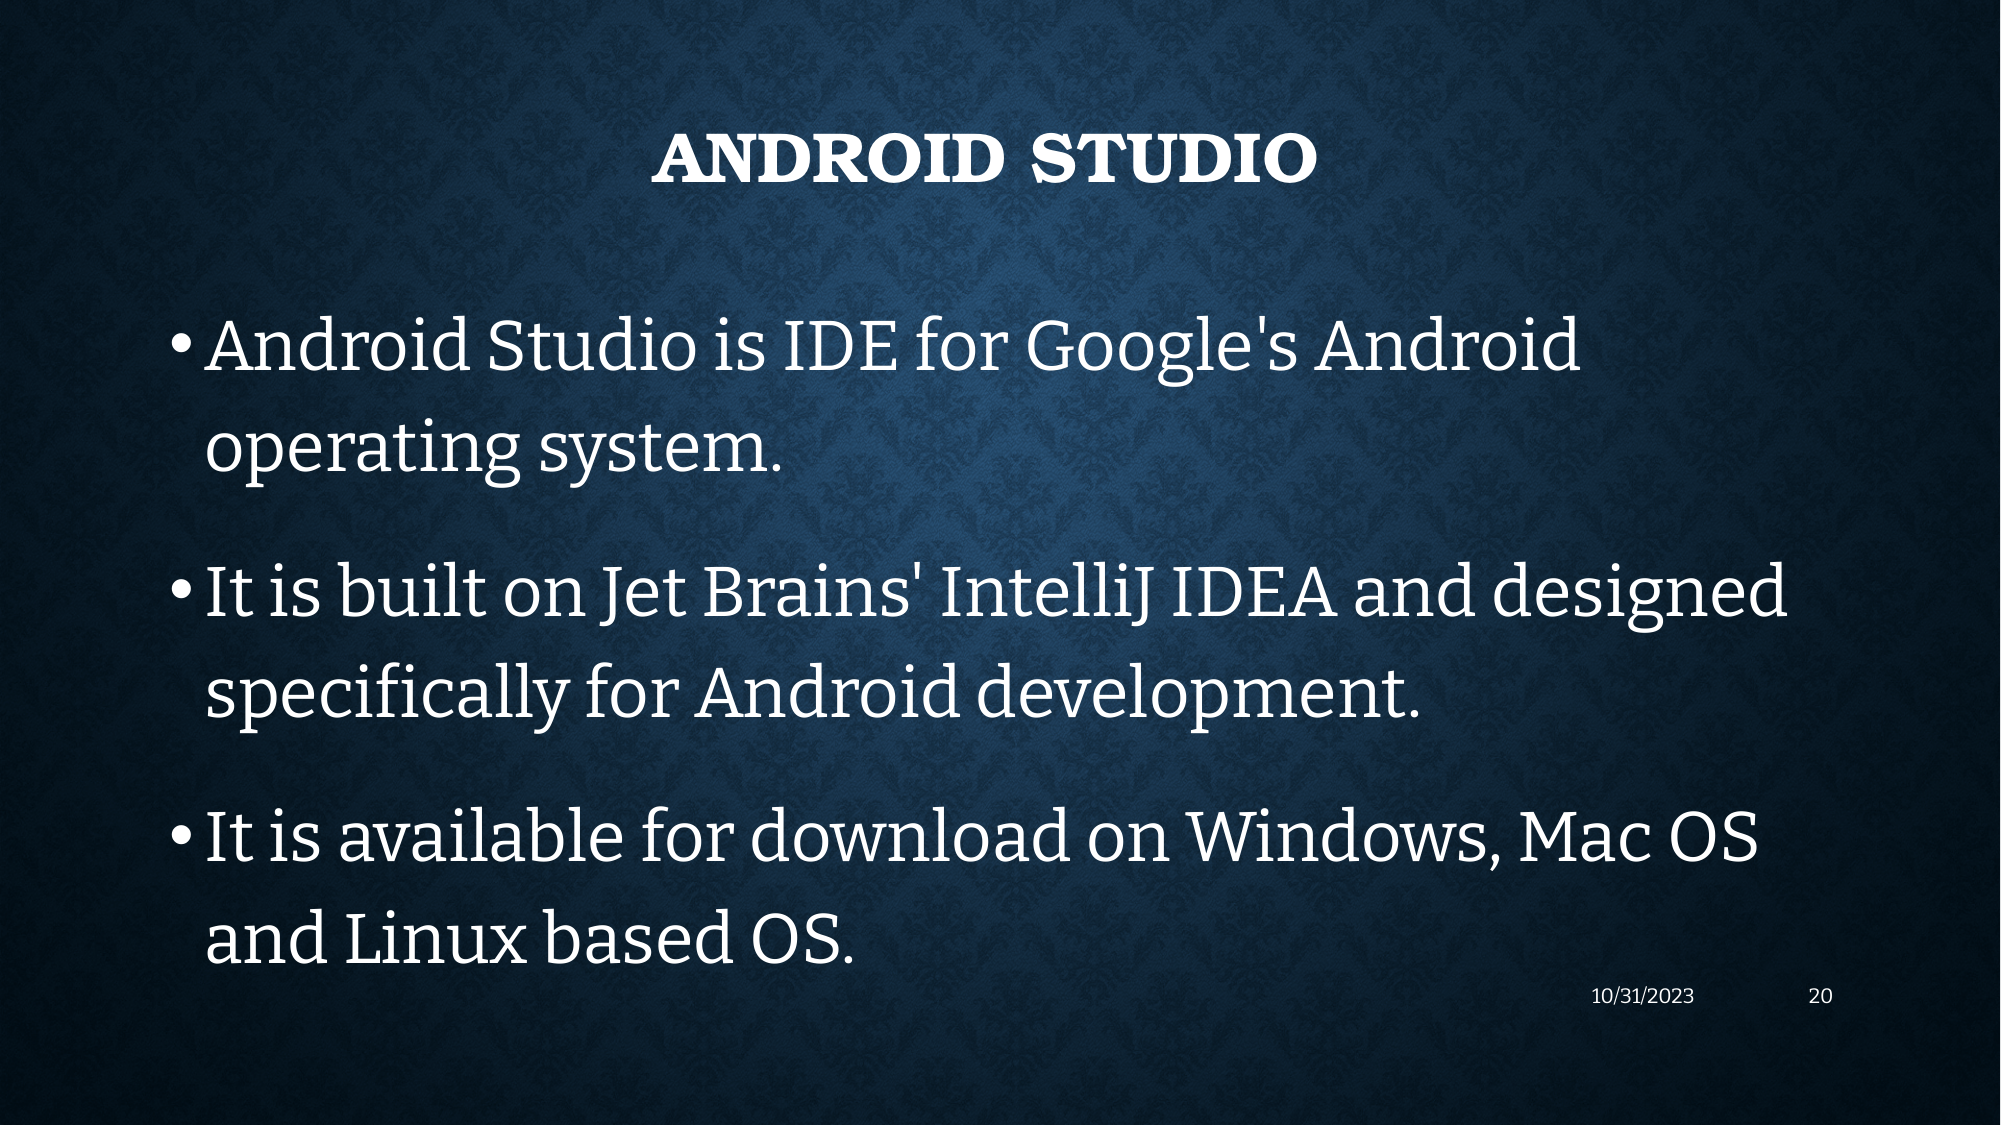

# Android Studio
Android Studio is IDE for Google's Android operating system.
It is built on Jet Brains' IntelliJ IDEA and designed specifically for Android development.
It is available for download on Windows, Mac OS and Linux based OS.
10/31/2023
20